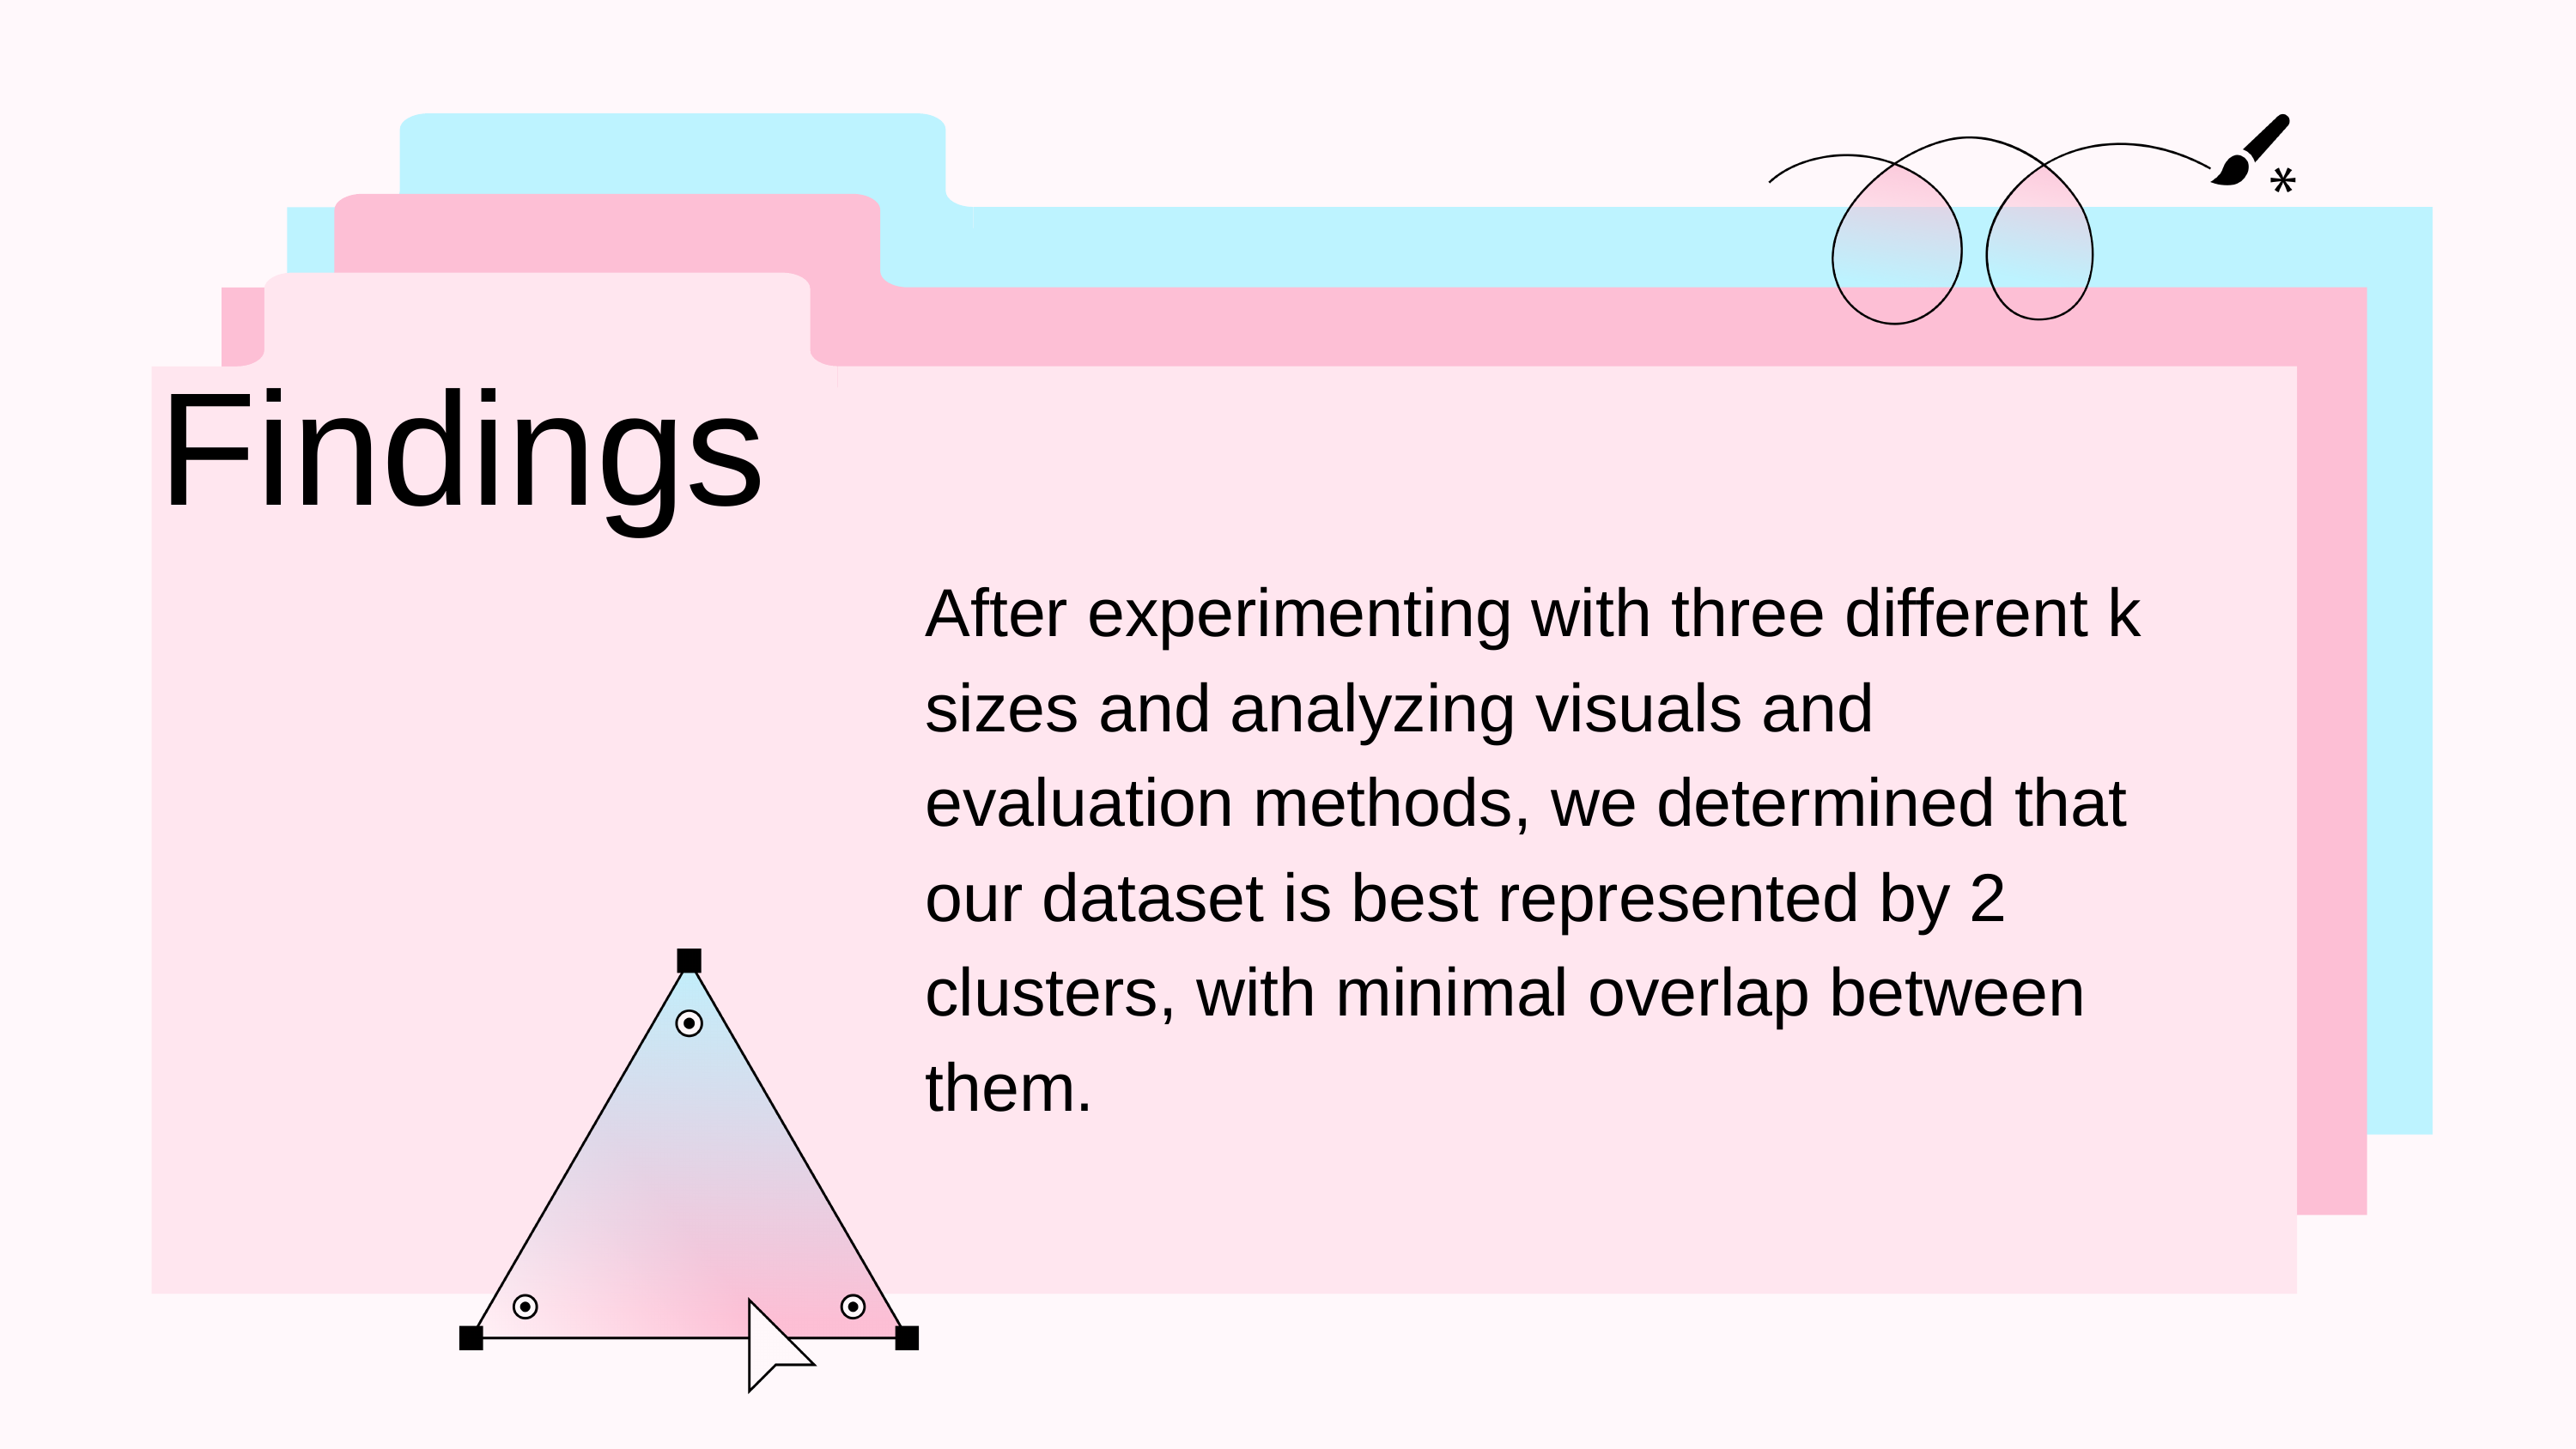

Findings

After experimenting with three different k sizes and analyzing visuals and evaluation methods, we determined that our dataset is best represented by 2 clusters, with minimal overlap between them.